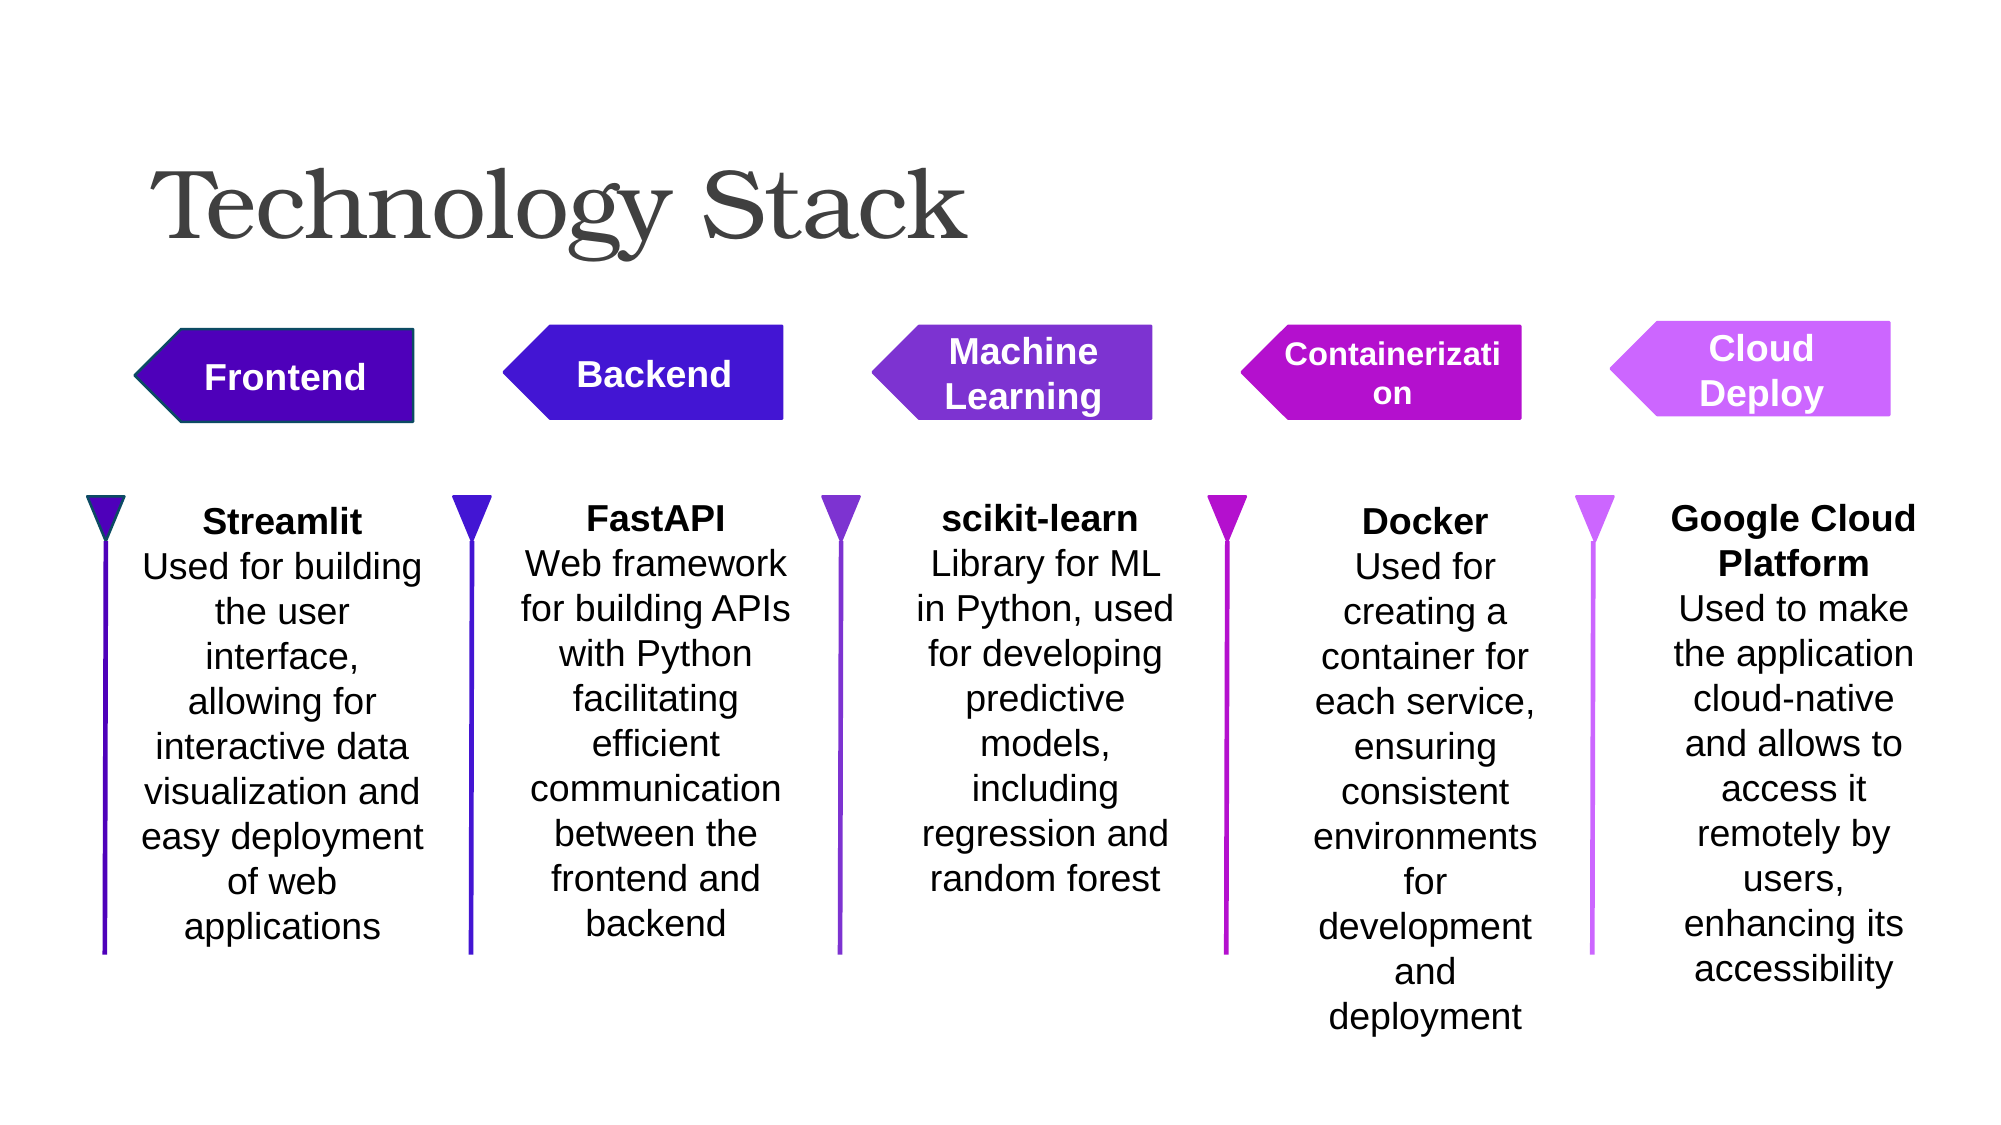

# Technology Stack
Cloud Deploy
Backend
Containerization
Machine Learning
Frontend
FastAPI
Web framework for building APIs with Python facilitating efficient communication between the frontend and backend

scikit-learn
Library for ML in Python, used for developing predictive models, including regression and random forest
Google Cloud Platform
Used to make the application cloud-native and allows to access it remotely by users, enhancing its accessibility
Streamlit
Used for building the user interface, allowing for interactive data visualization and easy deployment of web applications
Docker
Used for creating a container for each service, ensuring consistent environments for development and deployment